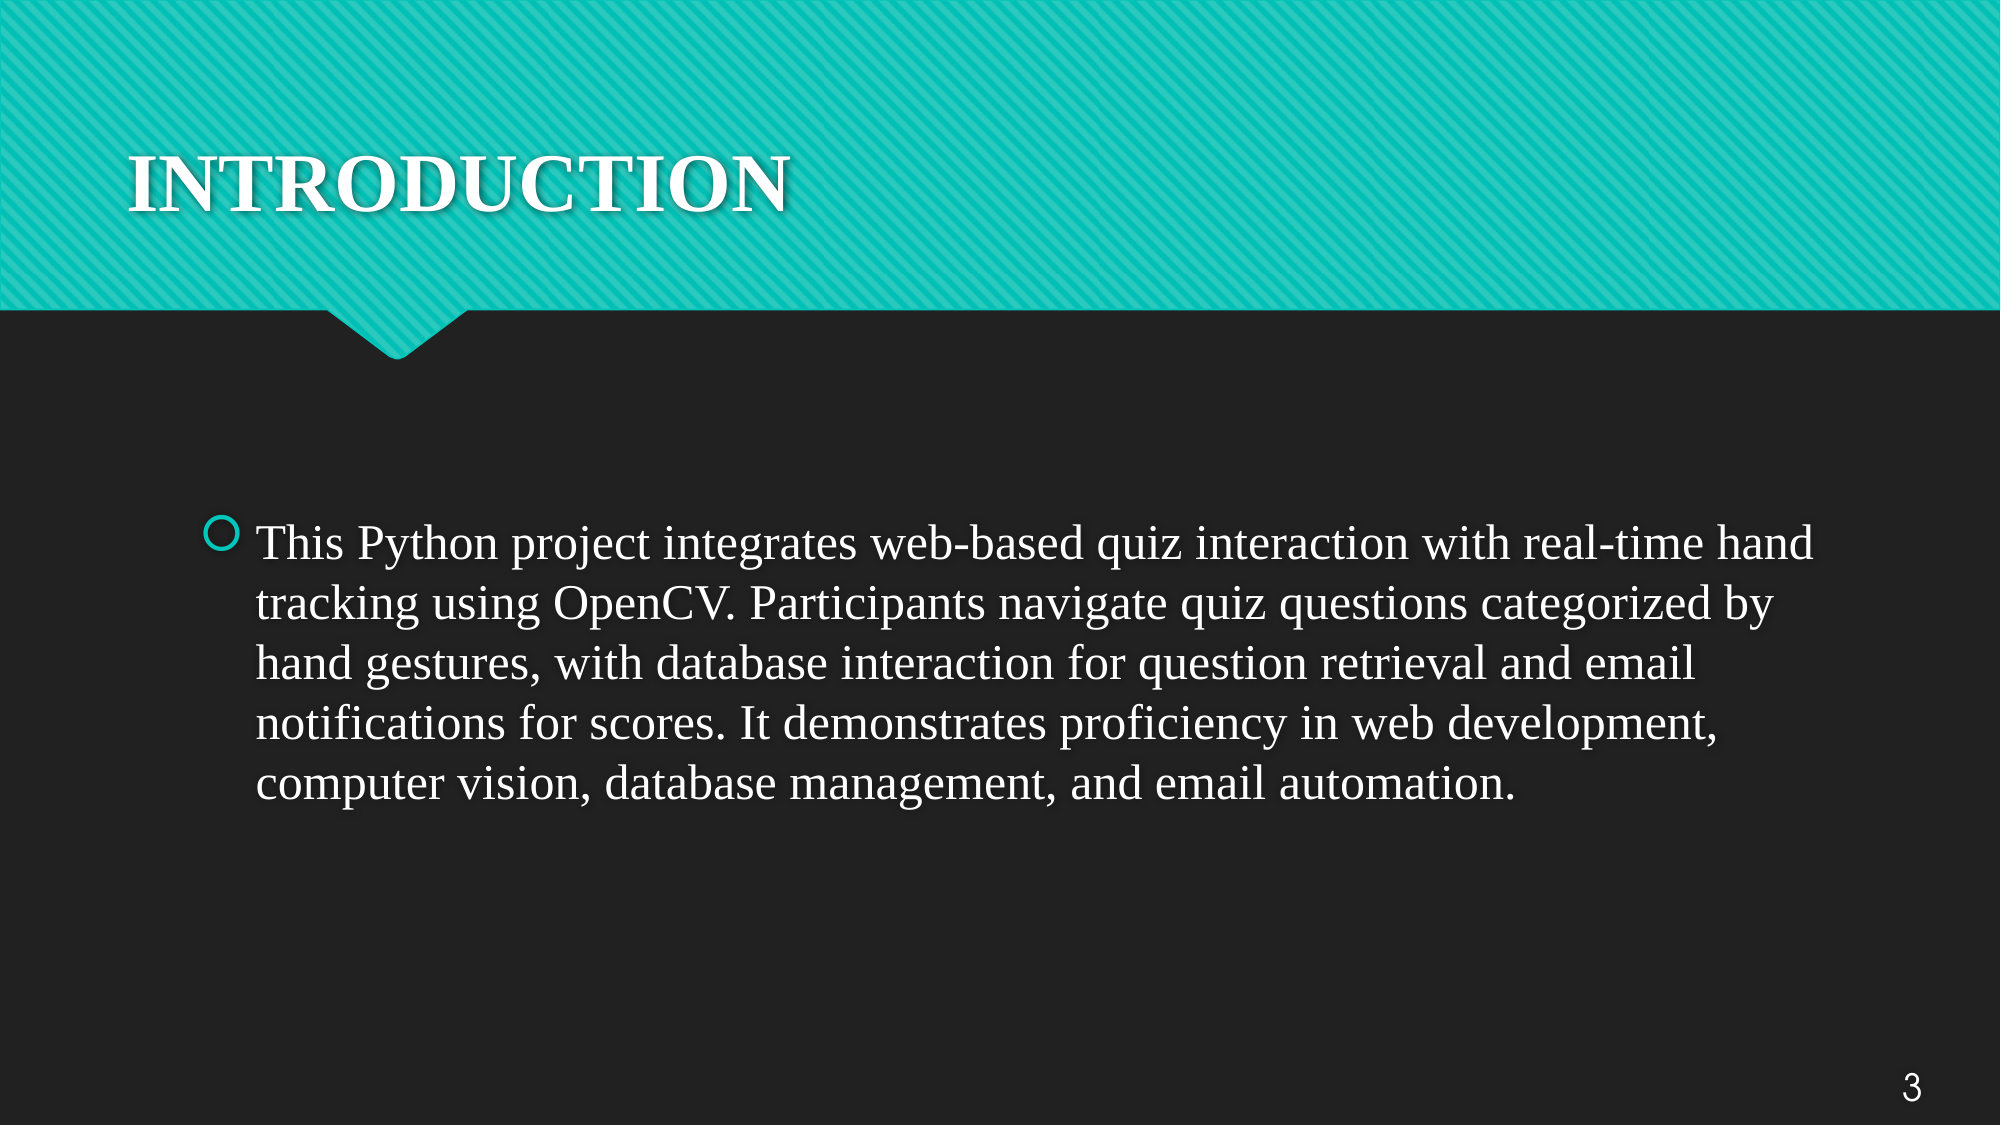

# INTRODUCTION
This Python project integrates web-based quiz interaction with real-time hand tracking using OpenCV. Participants navigate quiz questions categorized by hand gestures, with database interaction for question retrieval and email notifications for scores. It demonstrates proficiency in web development, computer vision, database management, and email automation.
3